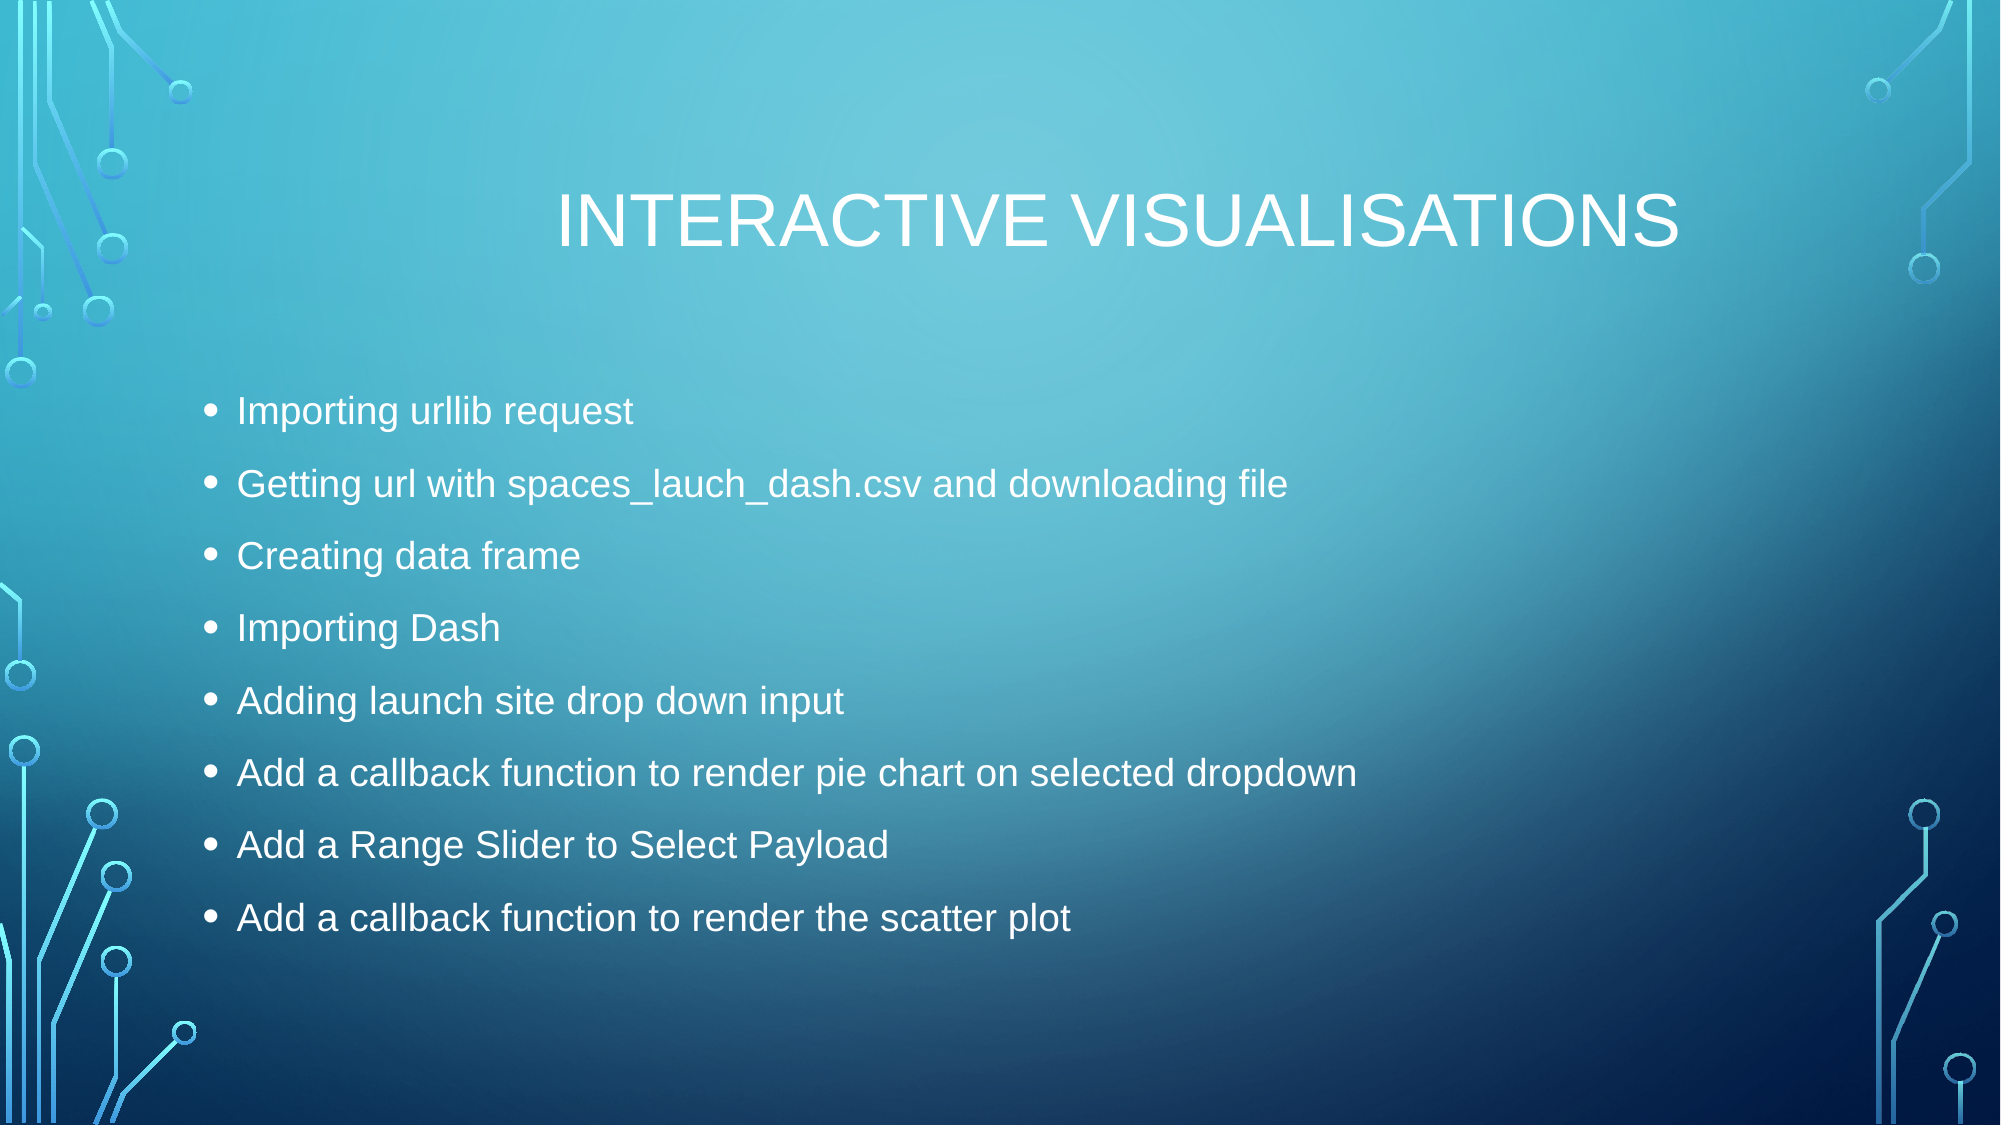

# Interactive visualisations
Importing urllib request
Getting url with spaces_lauch_dash.csv and downloading file
Creating data frame
Importing Dash
Adding launch site drop down input
Add a callback function to render pie chart on selected dropdown
Add a Range Slider to Select Payload
Add a callback function to render the scatter plot